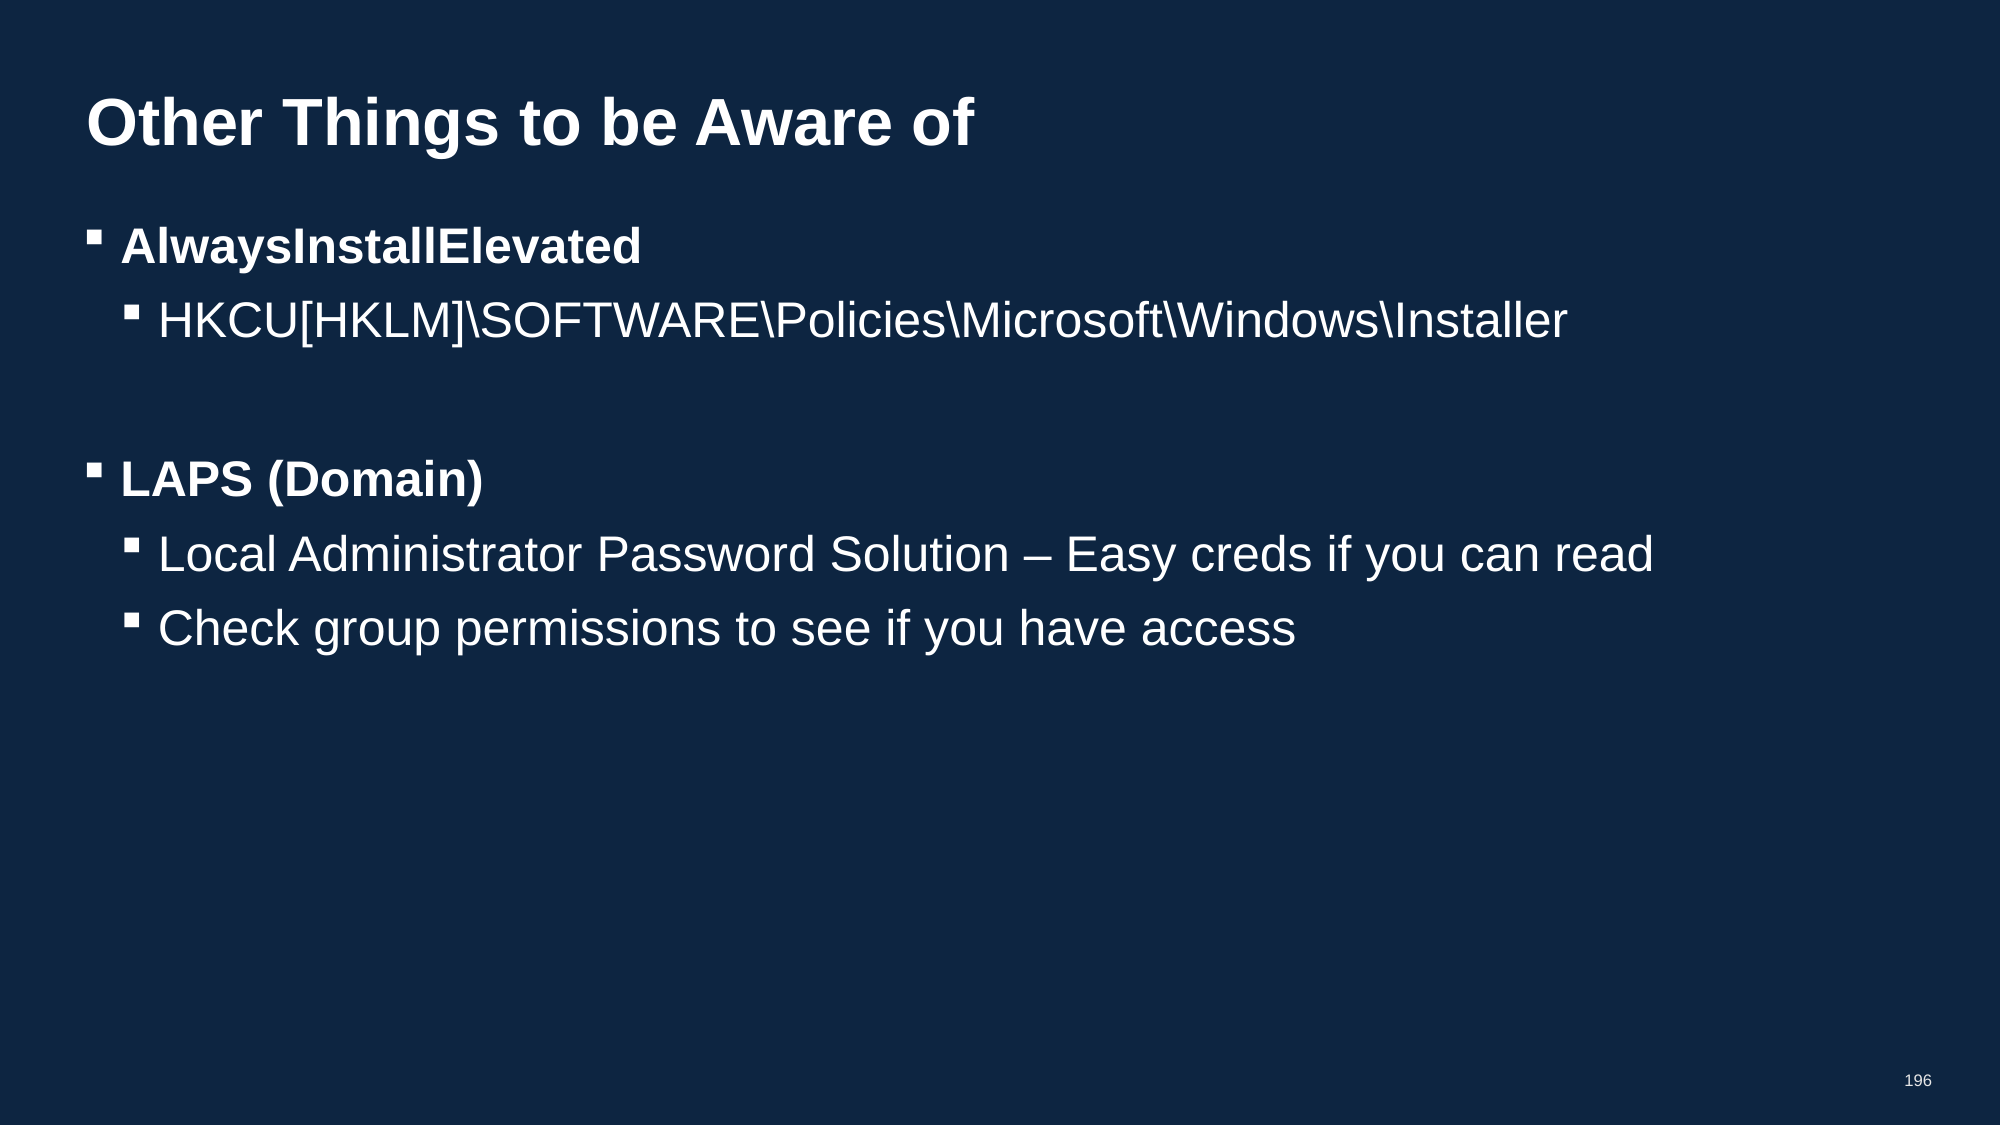

# Other Things to be Aware of
AlwaysInstallElevated
HKCU[HKLM]\SOFTWARE\Policies\Microsoft\Windows\Installer

LAPS (Domain)
Local Administrator Password Solution – Easy creds if you can read
Check group permissions to see if you have access
196